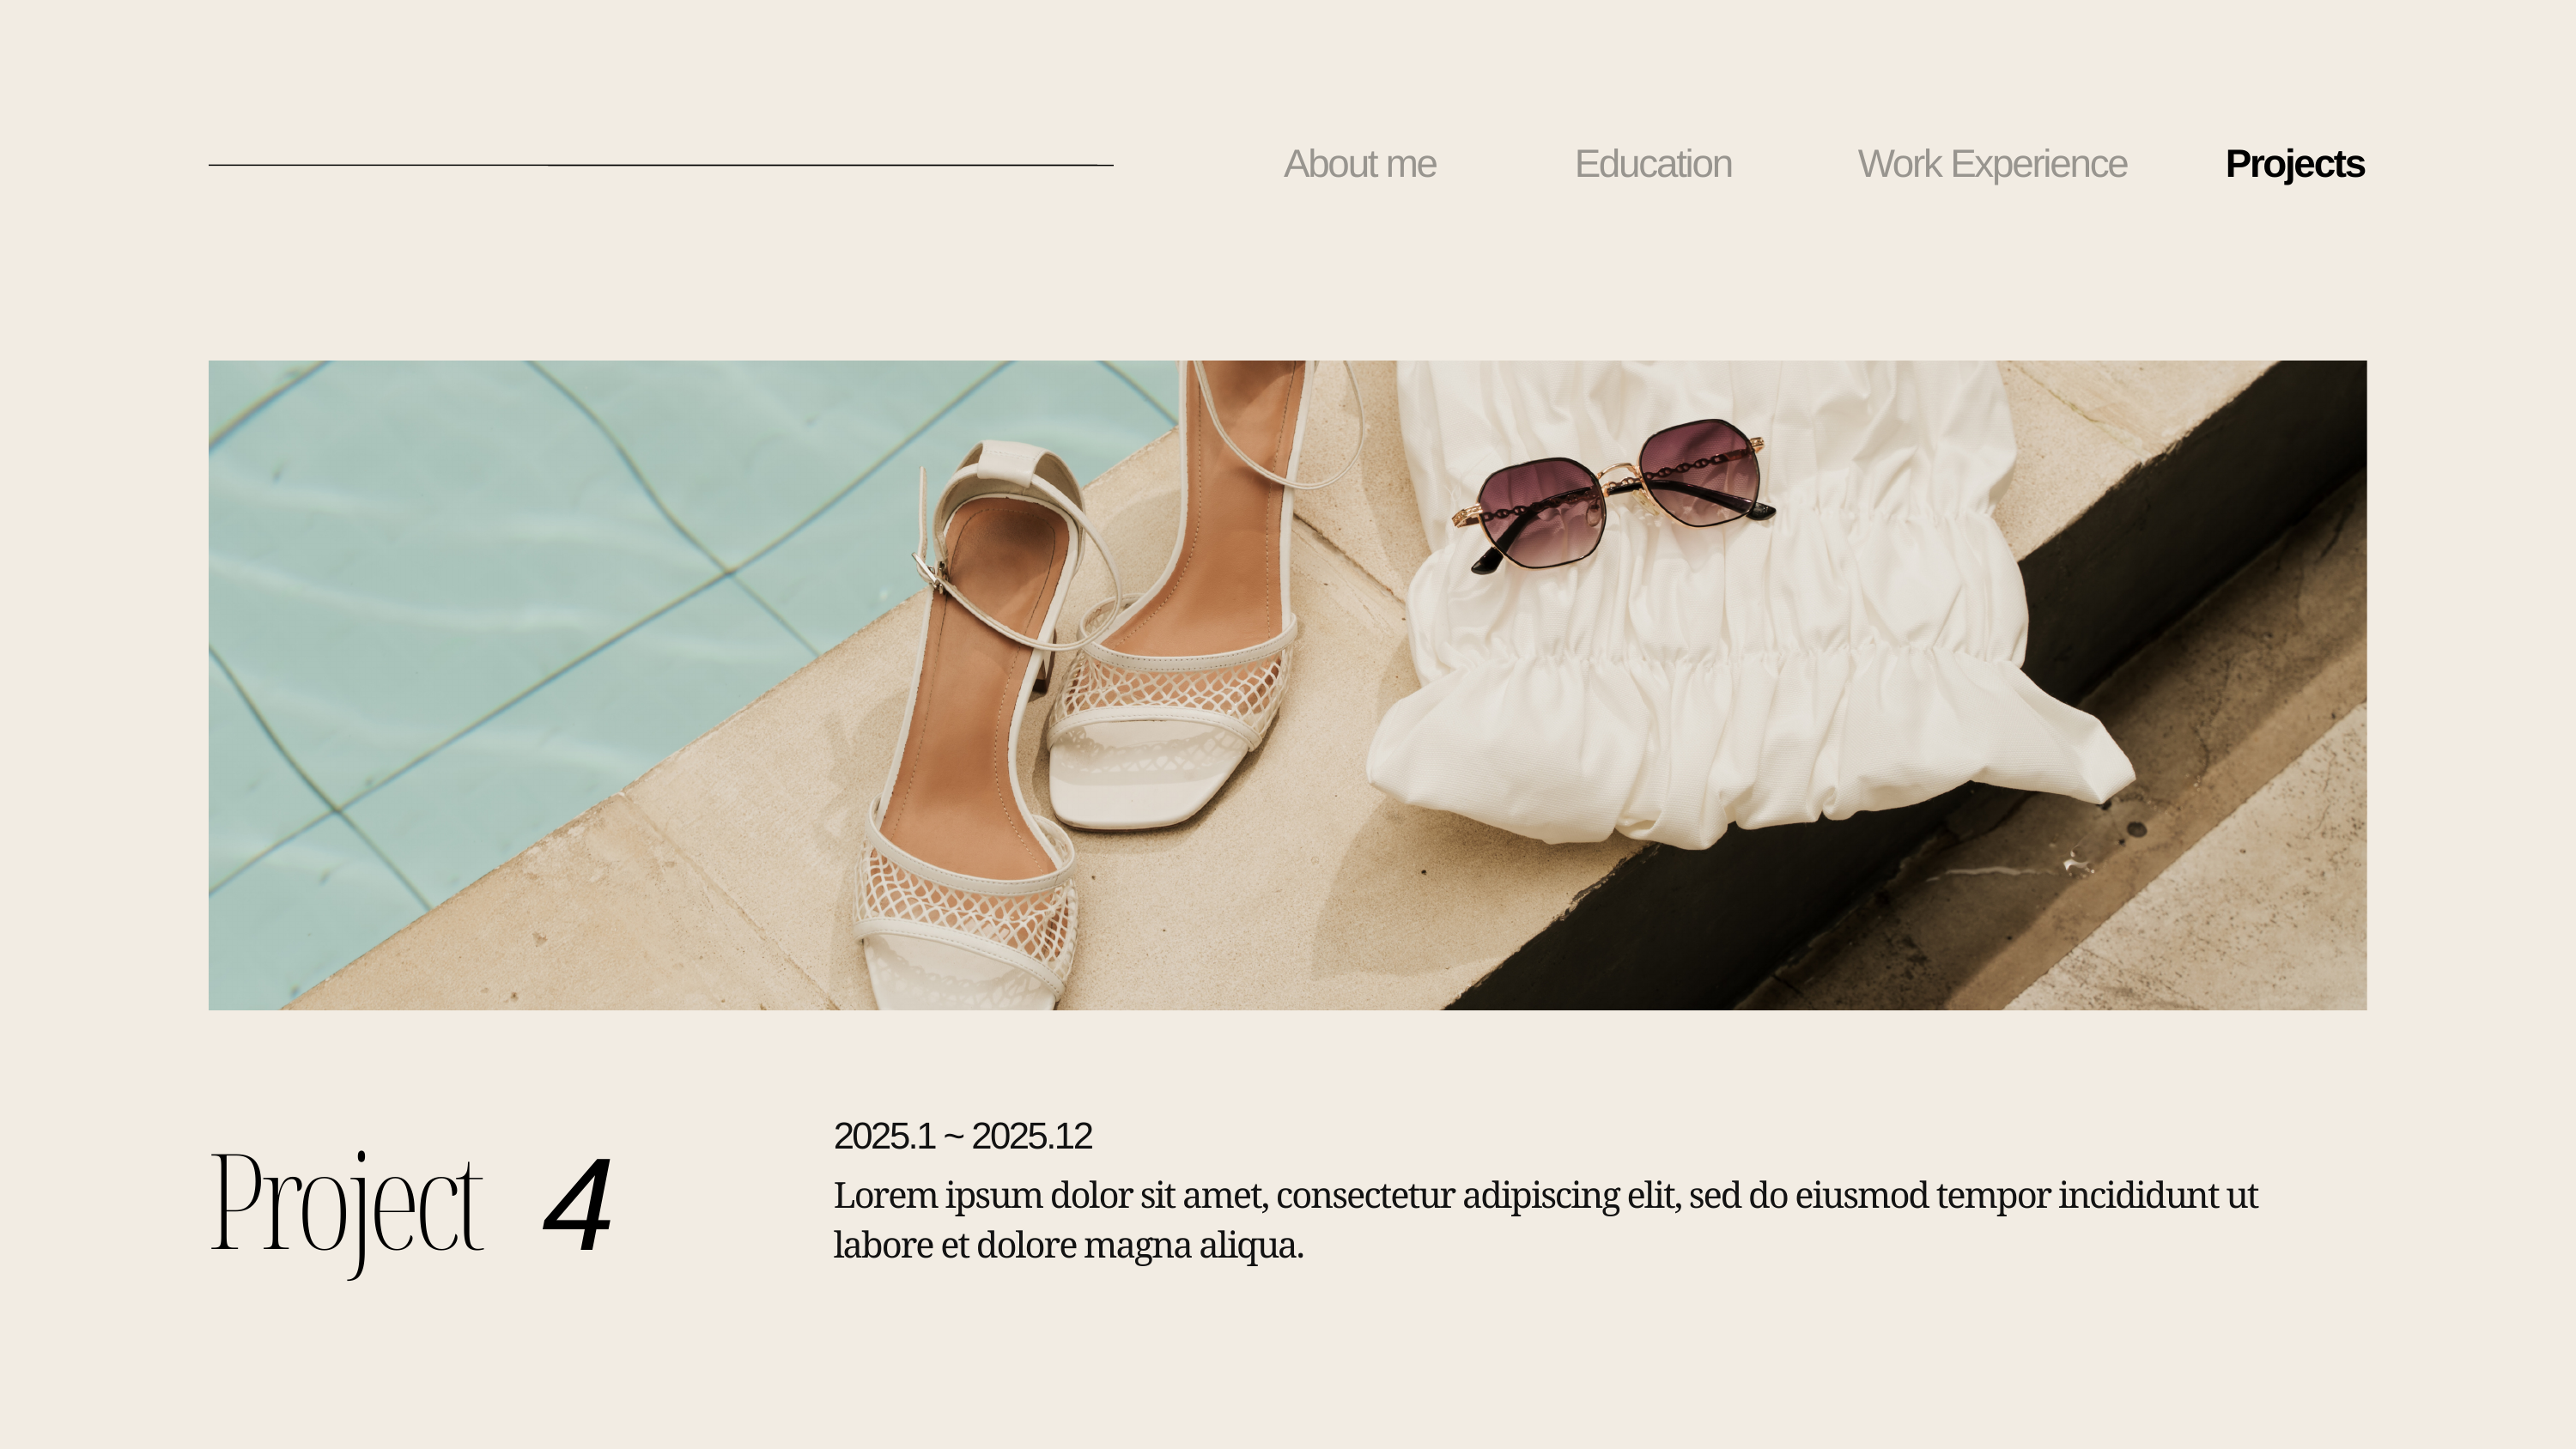

About me
Education
Work Experience
Projects

4
Project
2025.1 ~ 2025.12
Lorem ipsum dolor sit amet, consectetur adipiscing elit, sed do eiusmod tempor incididunt ut labore et dolore magna aliqua.